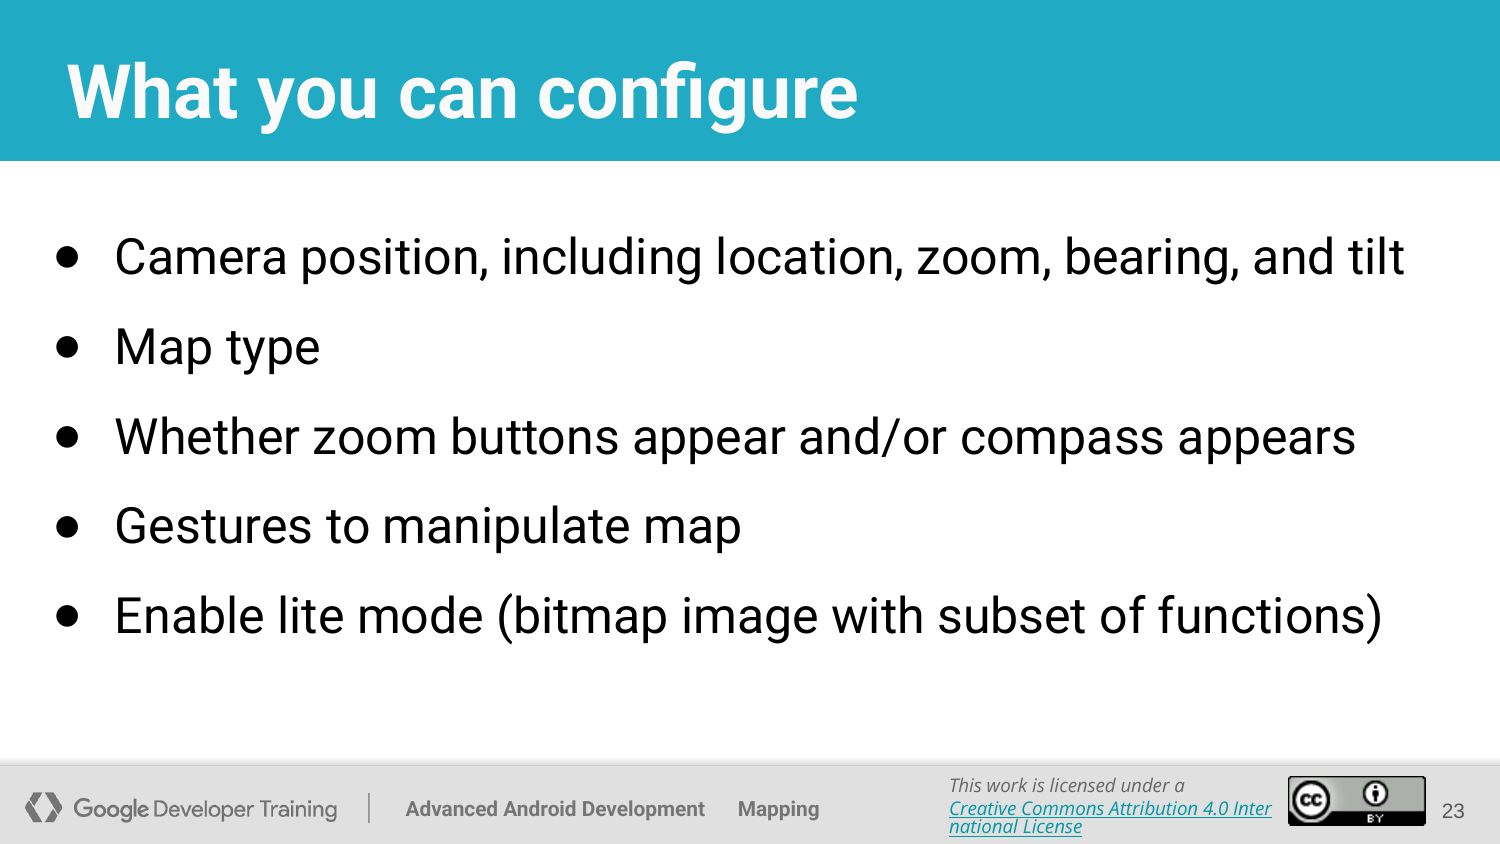

# What you can configure
Camera position, including location, zoom, bearing, and tilt
Map type
Whether zoom buttons appear and/or compass appears
Gestures to manipulate map
Enable lite mode (bitmap image with subset of functions)
23